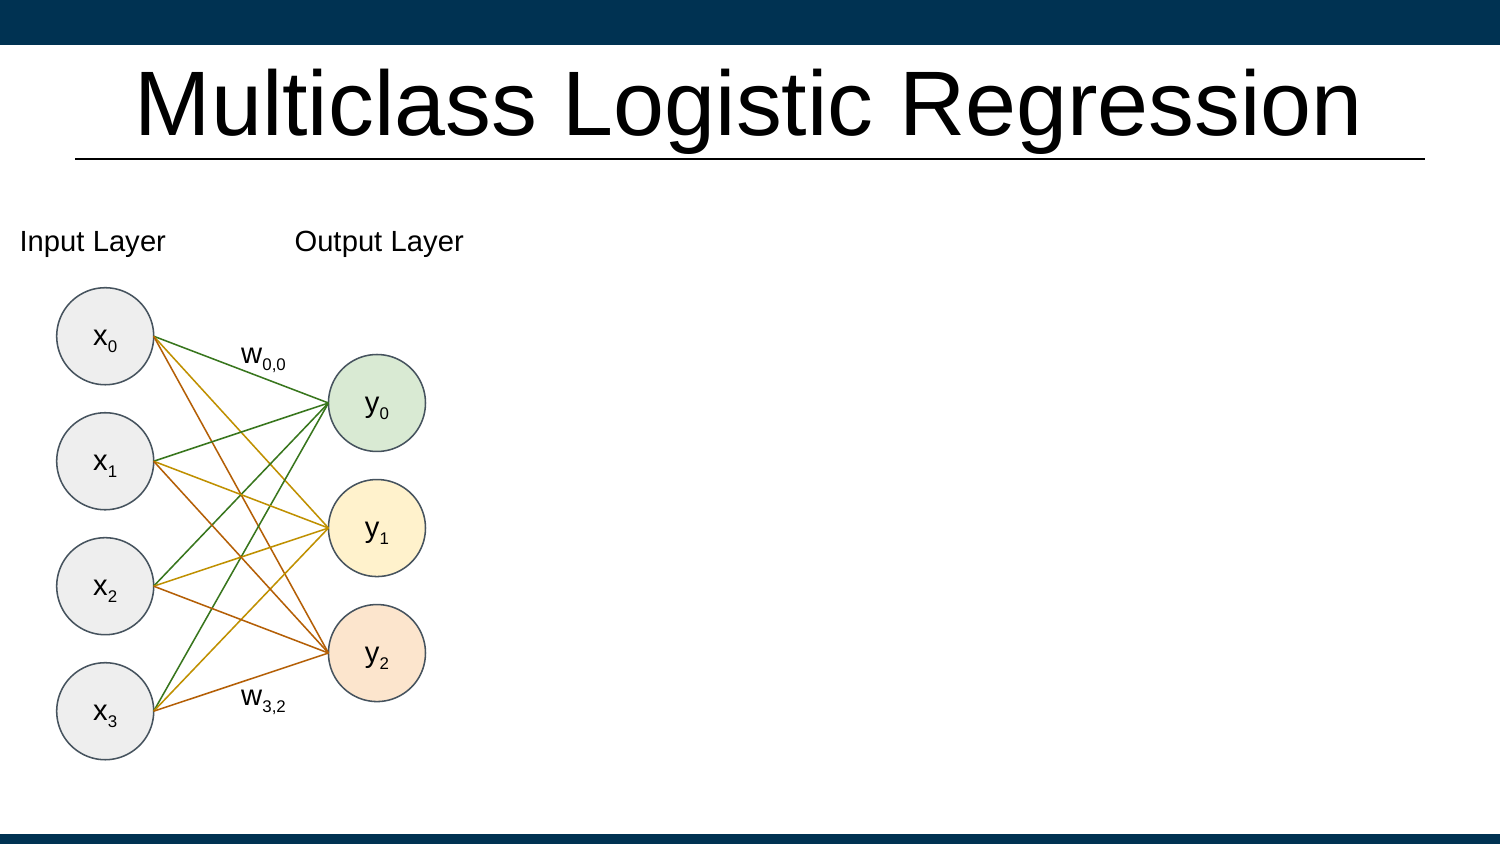

# Multiclass Logistic Regression
Input Layer
Output Layer
x0
w0,0
y0
x1
y1
x2
y2
w3,2
x3